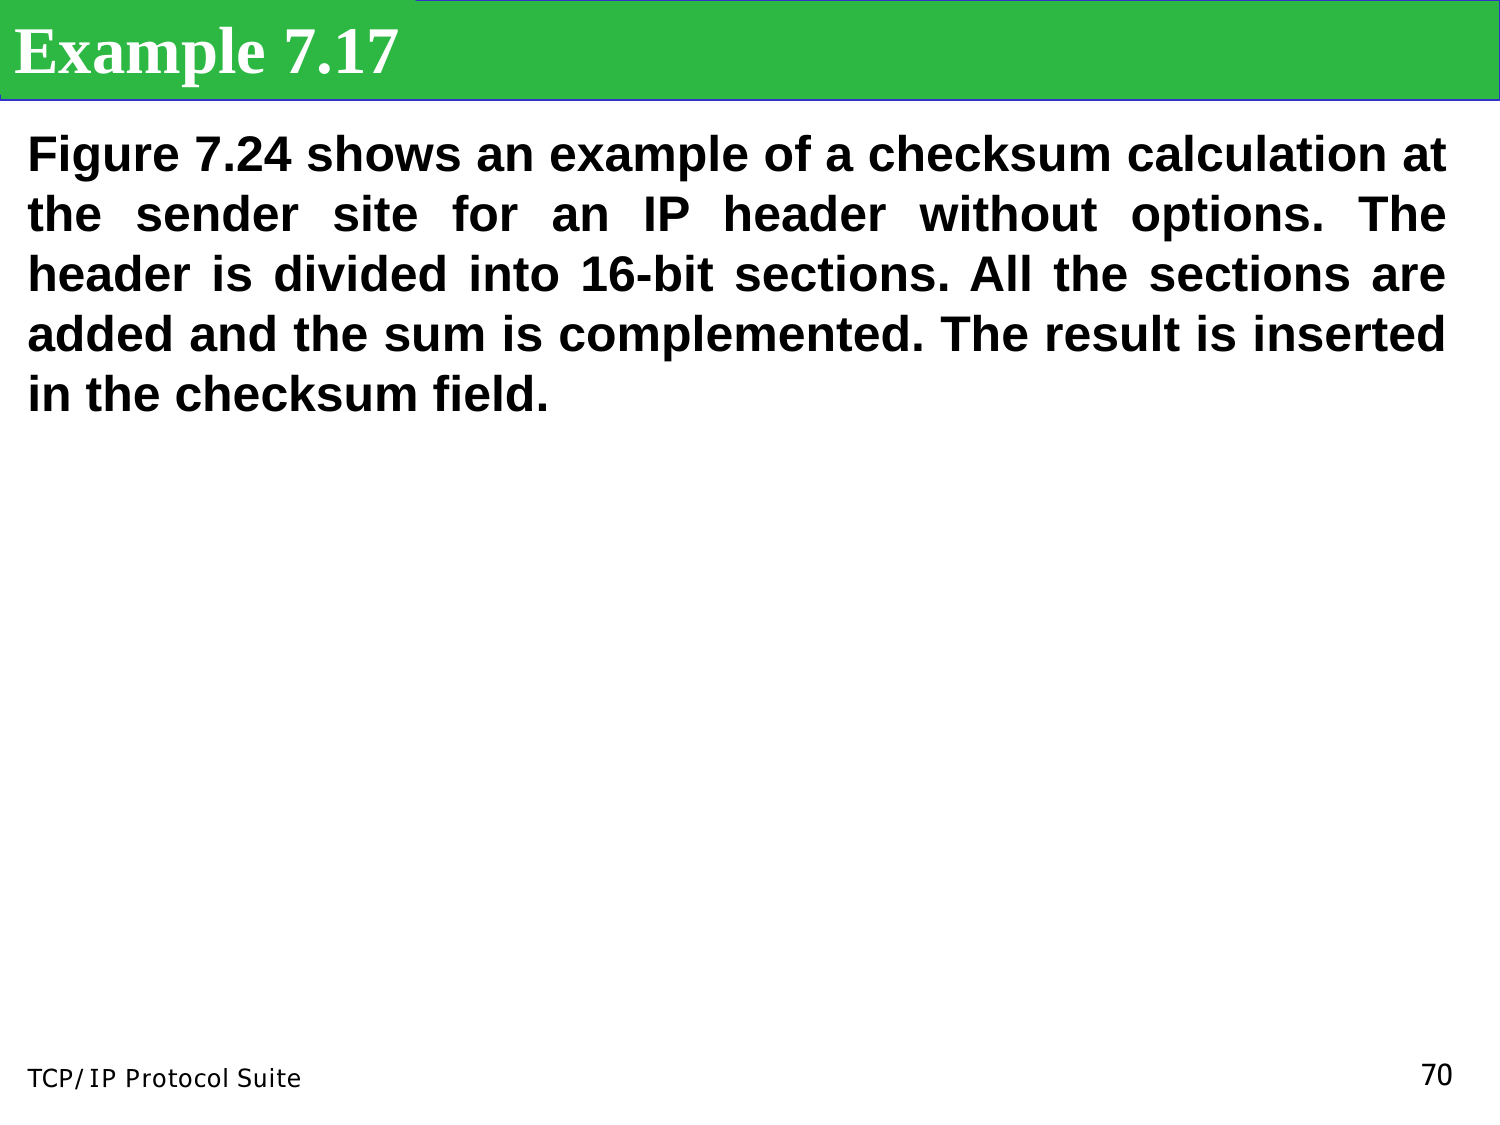

Example 7.17
Figure 7.24 shows an example of a checksum calculation at the sender site for an IP header without options. The header is divided into 16-bit sections. All the sections are added and the sum is complemented. The result is inserted in the checksum field.
70
TCP/IP Protocol Suite